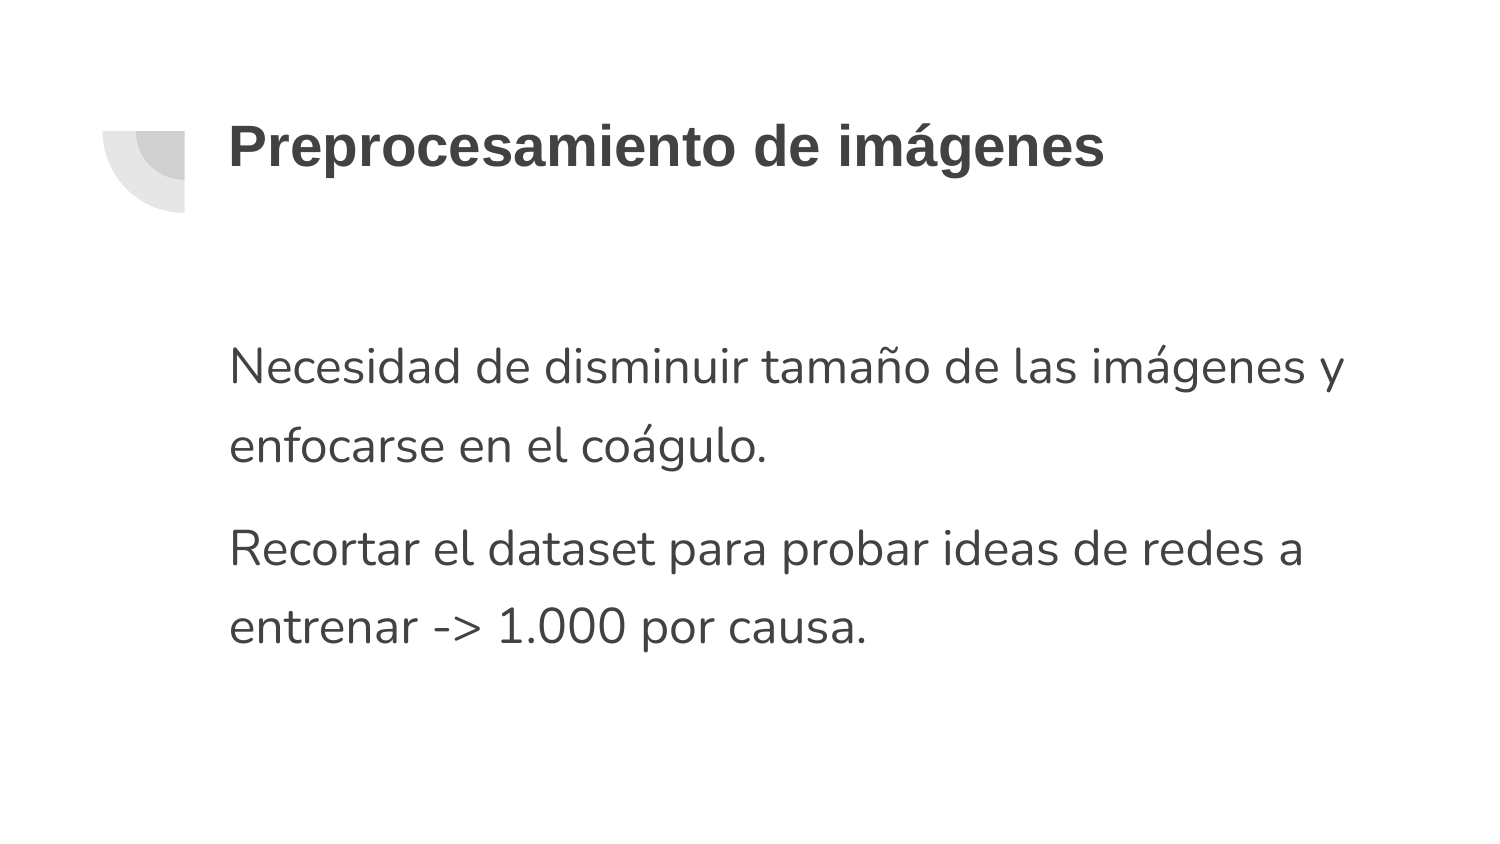

# Preprocesamiento de imágenes
Necesidad de disminuir tamaño de las imágenes y enfocarse en el coágulo.
Recortar el dataset para probar ideas de redes a entrenar -> 1.000 por causa.